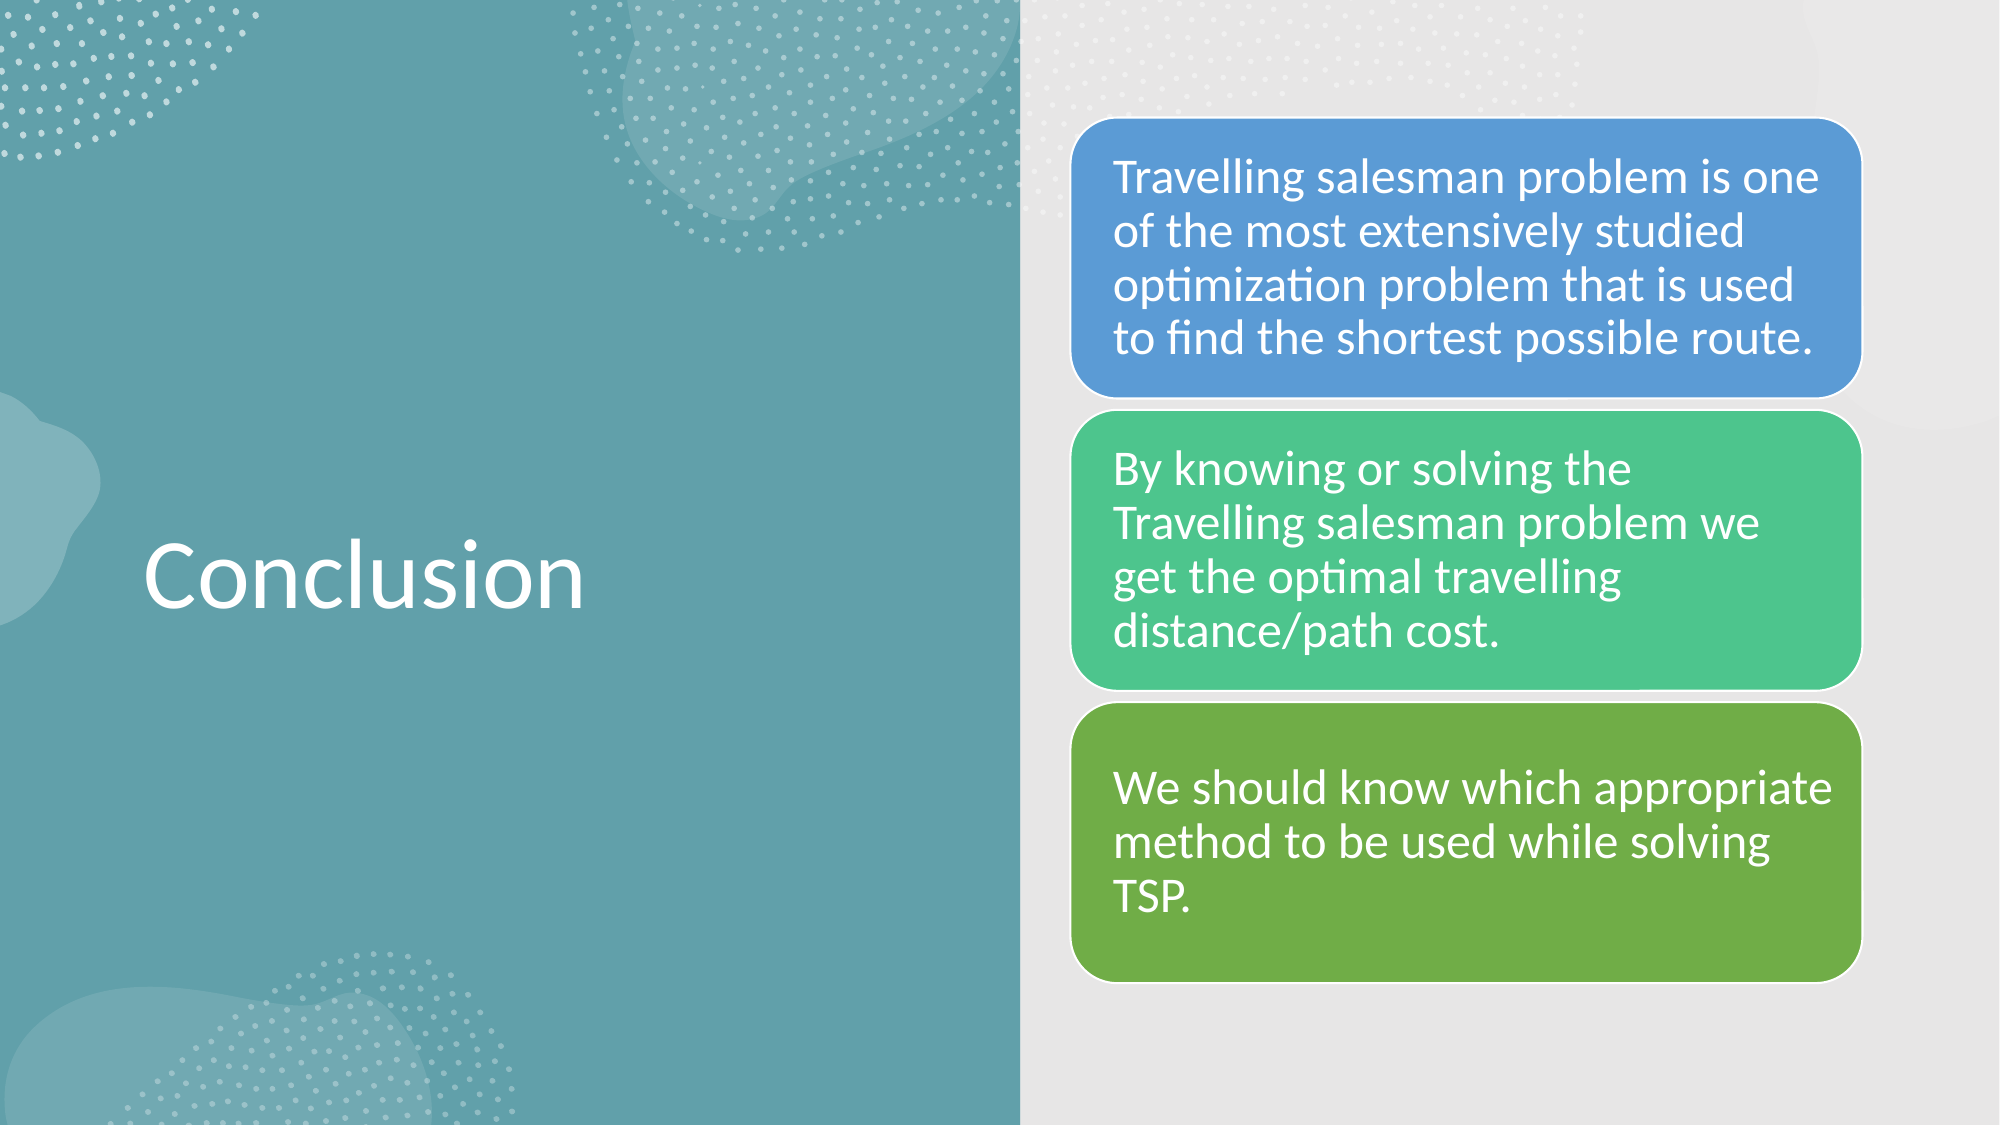

Travelling salesman problem is one of the most extensively studied optimization problem that is used to find the shortest possible route.
By knowing or solving the Travelling salesman problem we get the optimal travelling distance/path cost.
We should know which appropriate method to be used while solving TSP.
# Conclusion